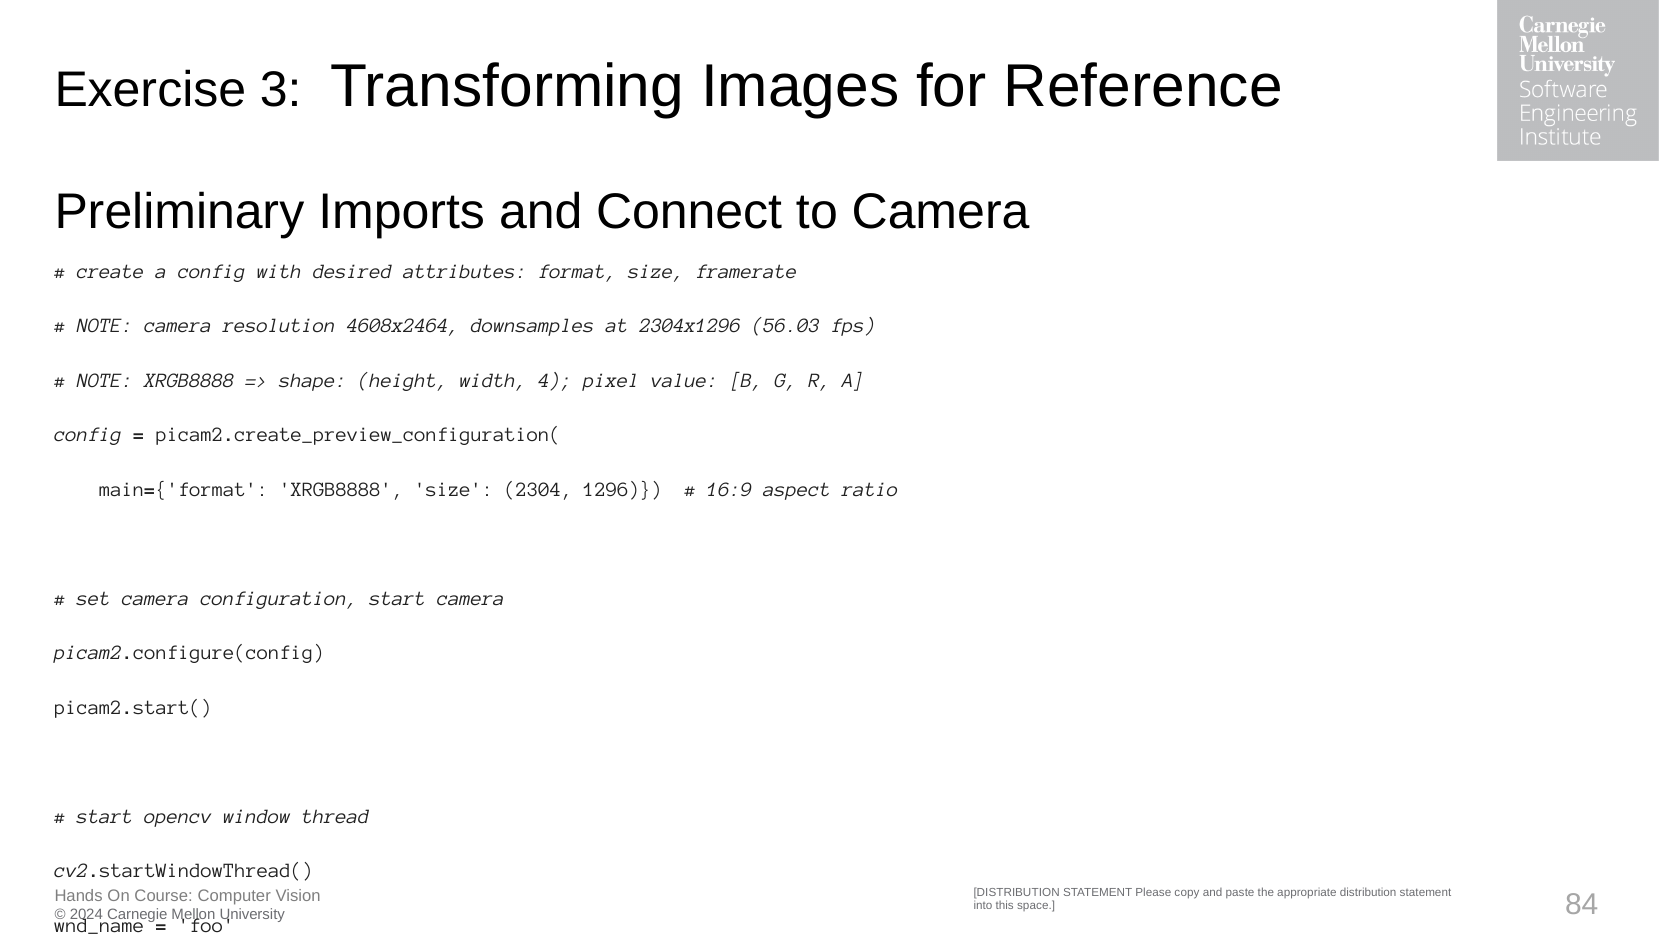

# Exercise 3:  Transforming Images for Reference Preliminary Imports and Connect to Camera
# create a config with desired attributes: format, size, framerate
# NOTE: camera resolution 4608x2464, downsamples at 2304x1296 (56.03 fps)
# NOTE: XRGB8888 => shape: (height, width, 4); pixel value: [B, G, R, A]
config = picam2.create_preview_configuration(
    main={'format': 'XRGB8888', 'size': (2304, 1296)})  # 16:9 aspect ratio

# set camera configuration, start camera
picam2.configure(config)
picam2.start()

# start opencv window thread
cv2.startWindowThread()
wnd_name = 'foo'
cv2.namedWindow(wnd_name, cv2.WINDOW_KEEPRATIO)
cv2.resizeWindow(wnd_name, 416, 416)                    # 1:1 aspect ratio